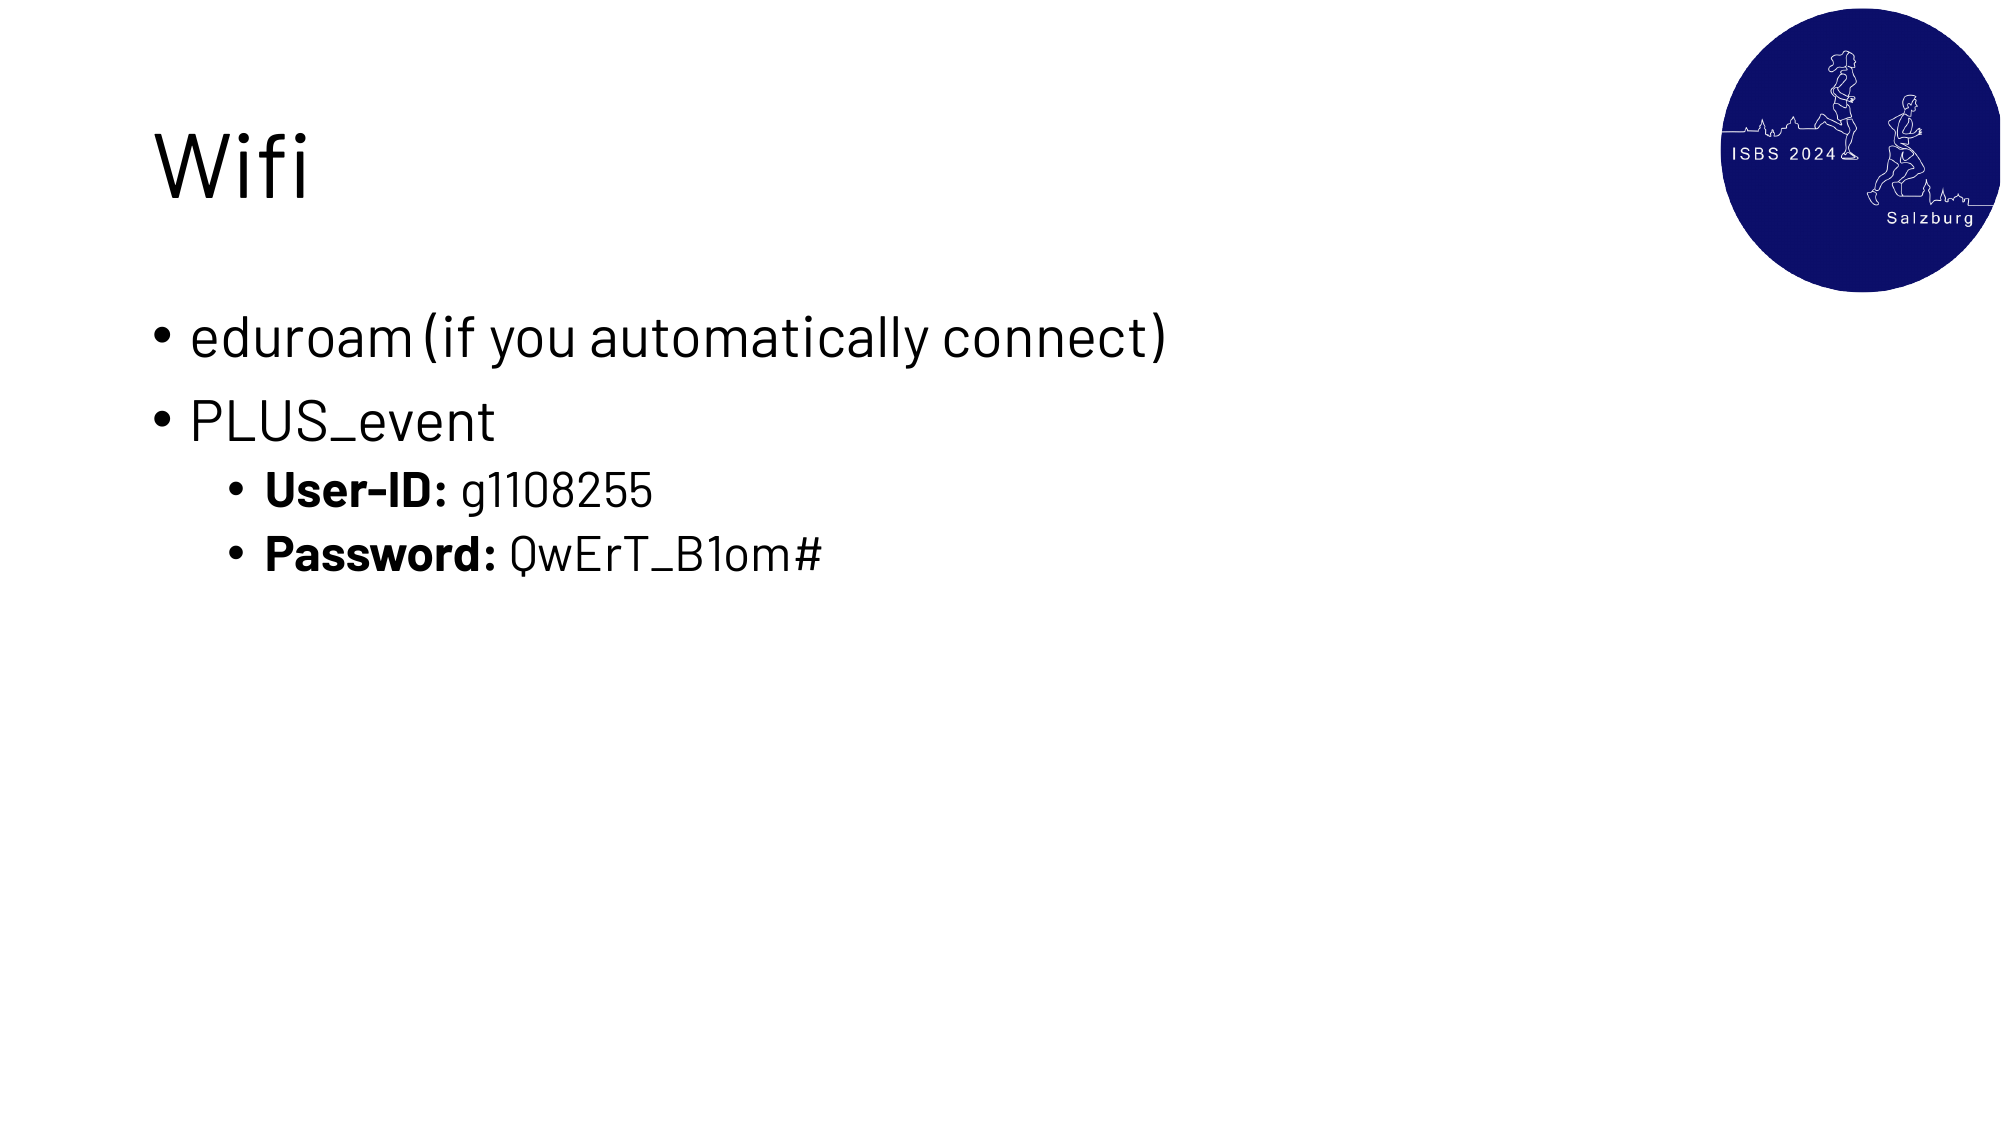

# Wifi
eduroam (if you automatically connect)
PLUS_event
User-ID: g1108255
Password: QwErT_B1om#